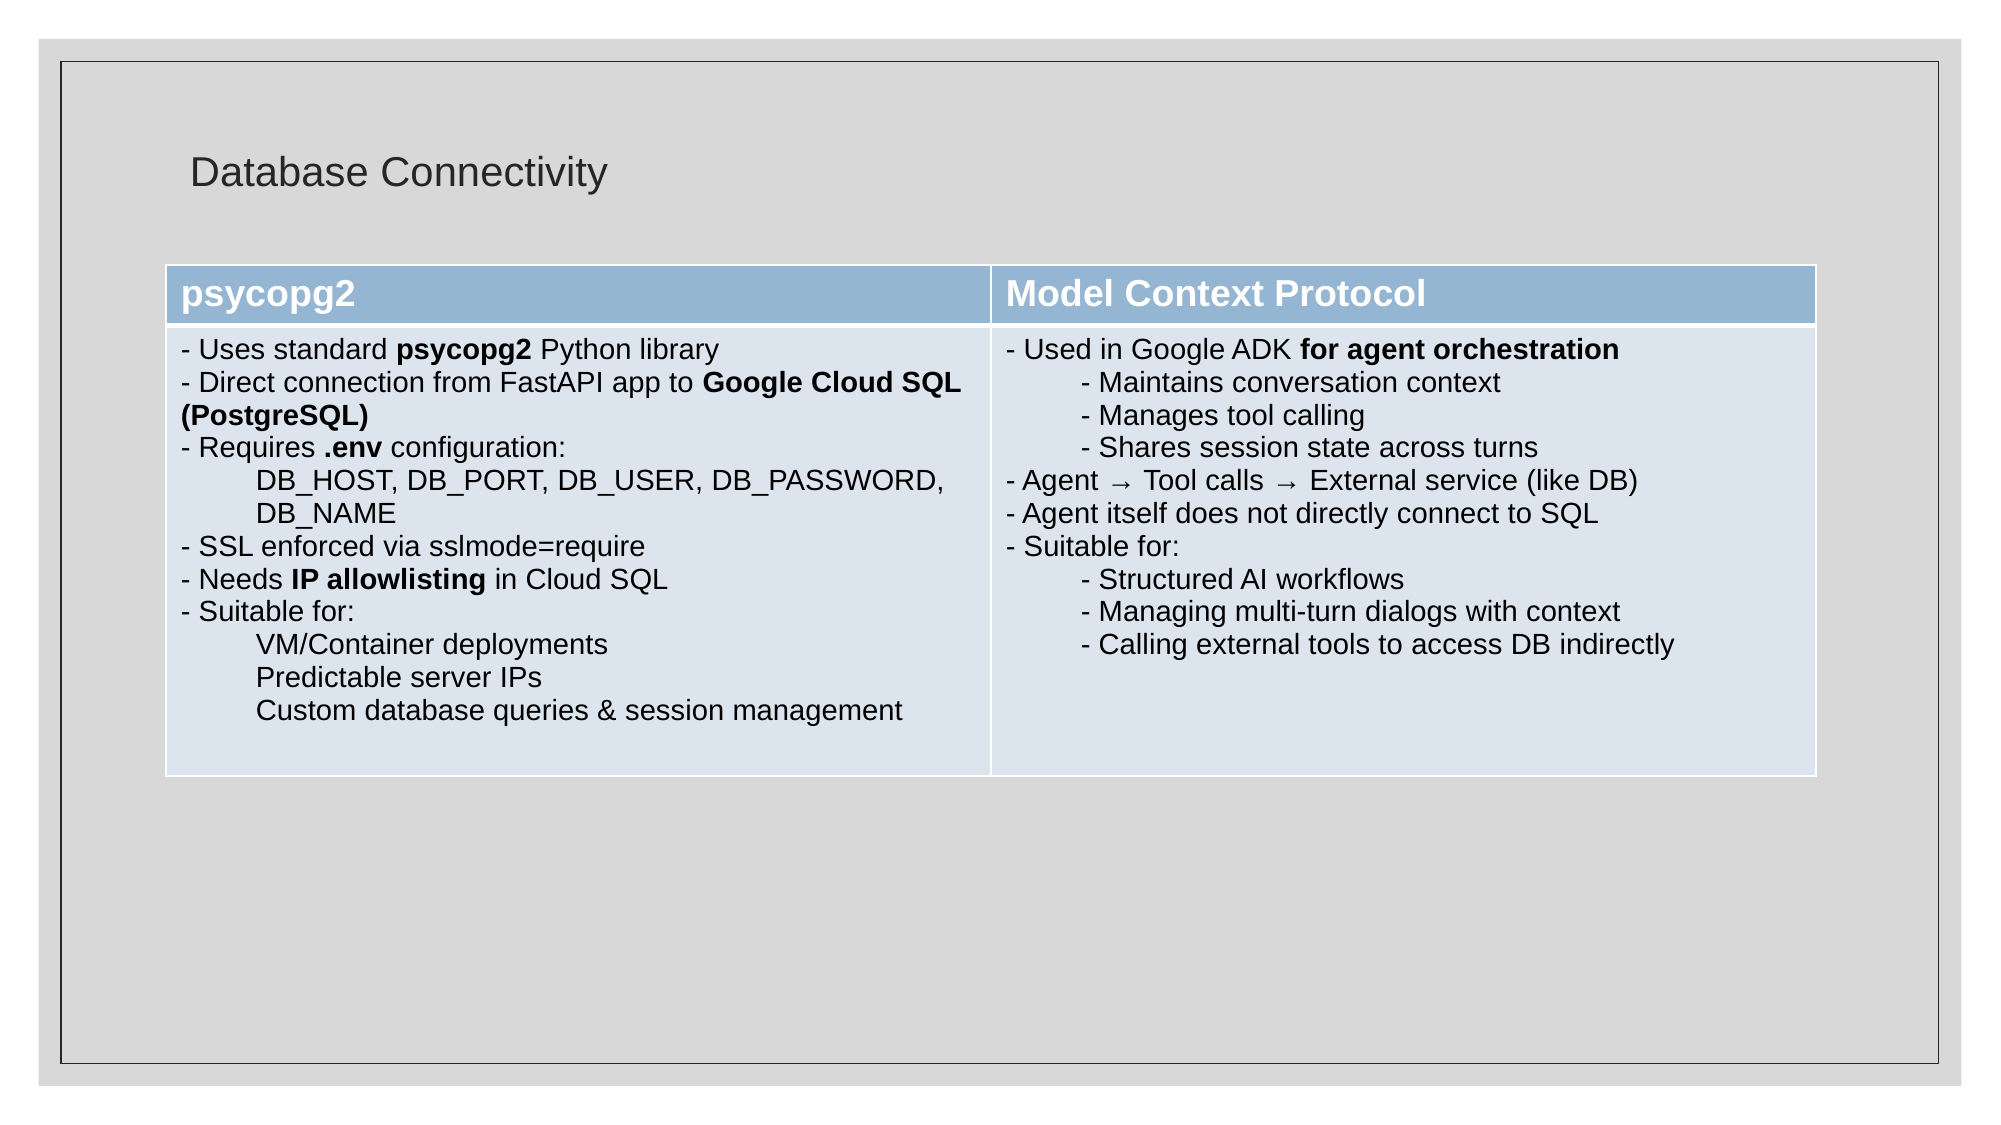

# Database Connectivity
| psycopg2 | Model Context Protocol |
| --- | --- |
| - Uses standard psycopg2 Python library - Direct connection from FastAPI app to Google Cloud SQL (PostgreSQL) - Requires .env configuration: DB\_HOST, DB\_PORT, DB\_USER, DB\_PASSWORD, DB\_NAME - SSL enforced via sslmode=require - Needs IP allowlisting in Cloud SQL - Suitable for: VM/Container deployments Predictable server IPs Custom database queries & session management | - Used in Google ADK for agent orchestration - Maintains conversation context - Manages tool calling - Shares session state across turns - Agent → Tool calls → External service (like DB) - Agent itself does not directly connect to SQL - Suitable for: - Structured AI workflows - Managing multi-turn dialogs with context - Calling external tools to access DB indirectly |